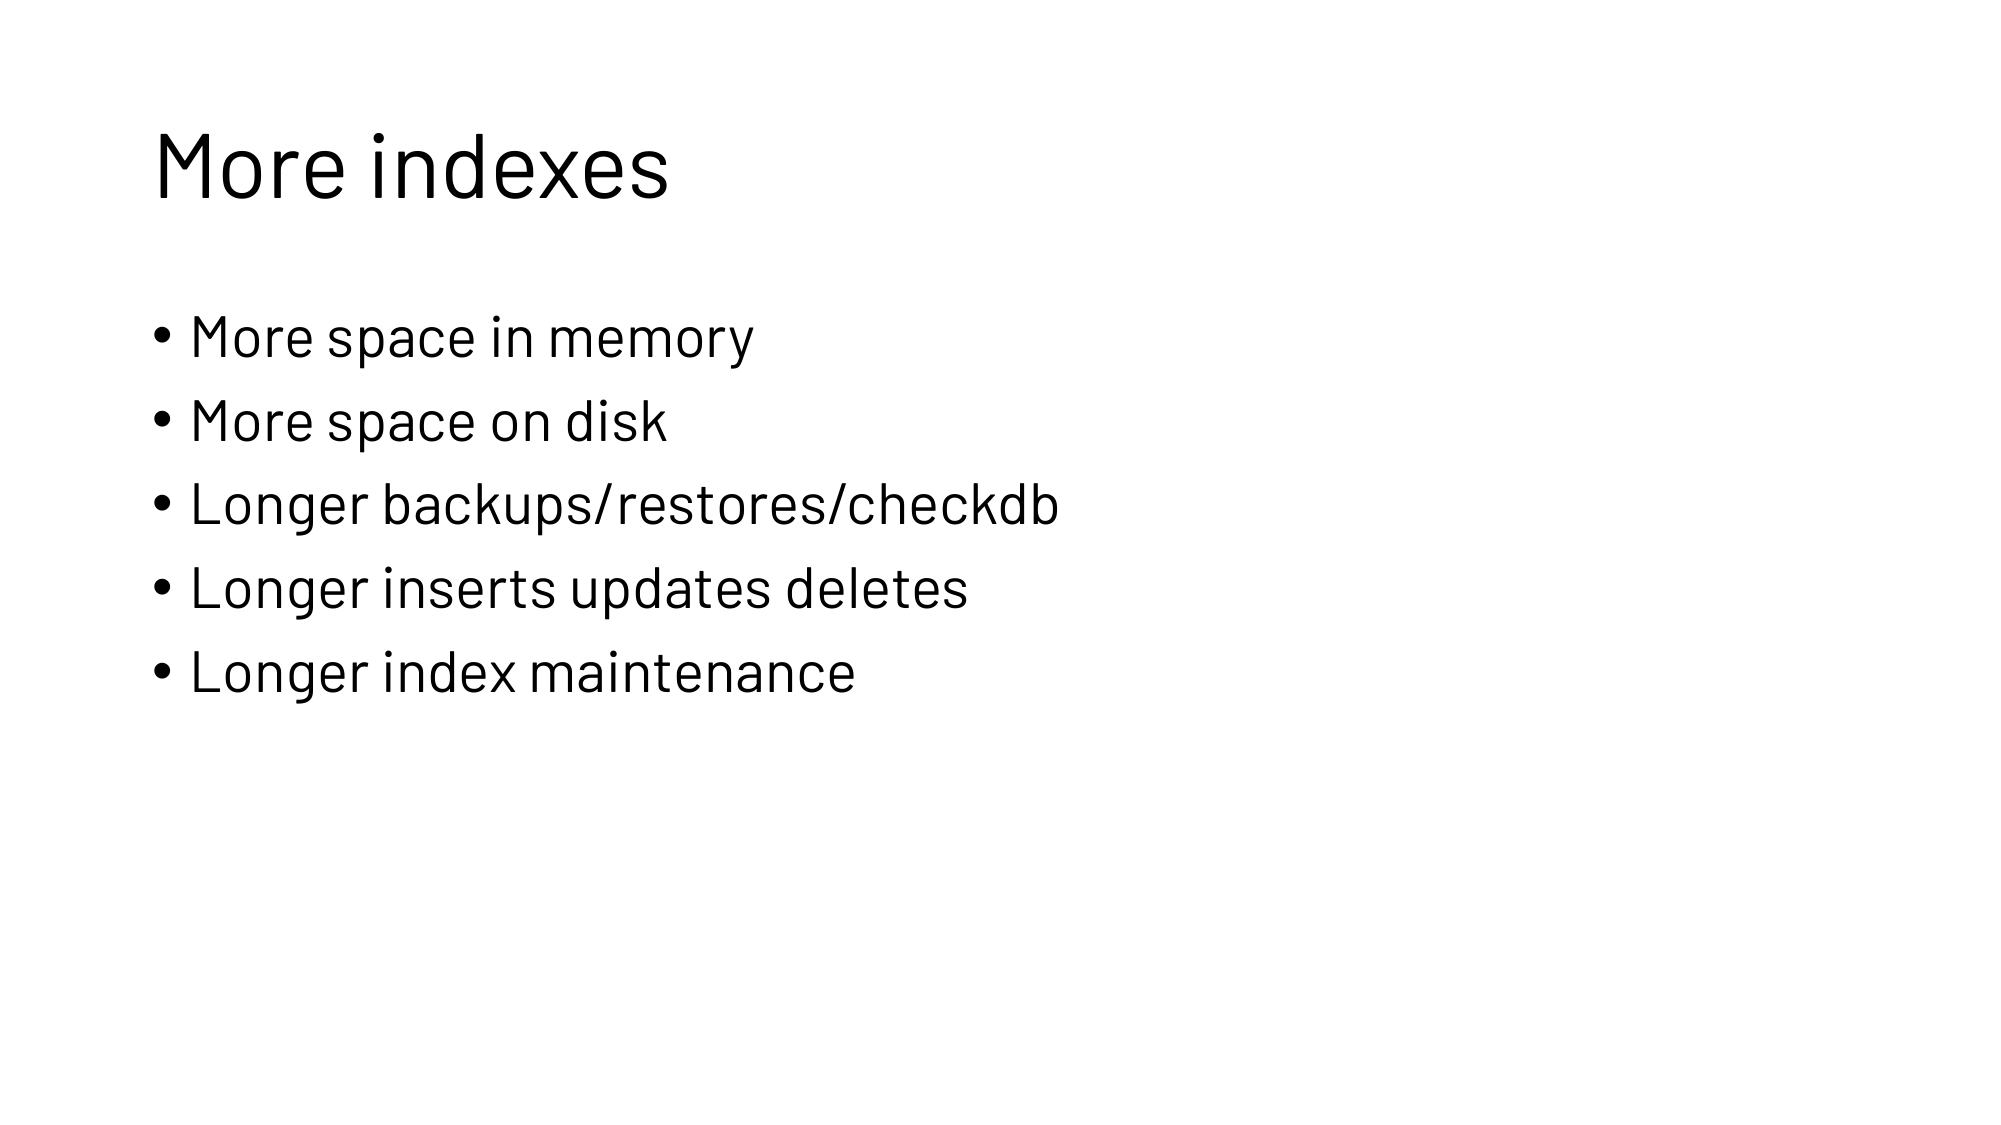

# More indexes
More space in memory
More space on disk
Longer backups/restores/checkdb
Longer inserts updates deletes
Longer index maintenance